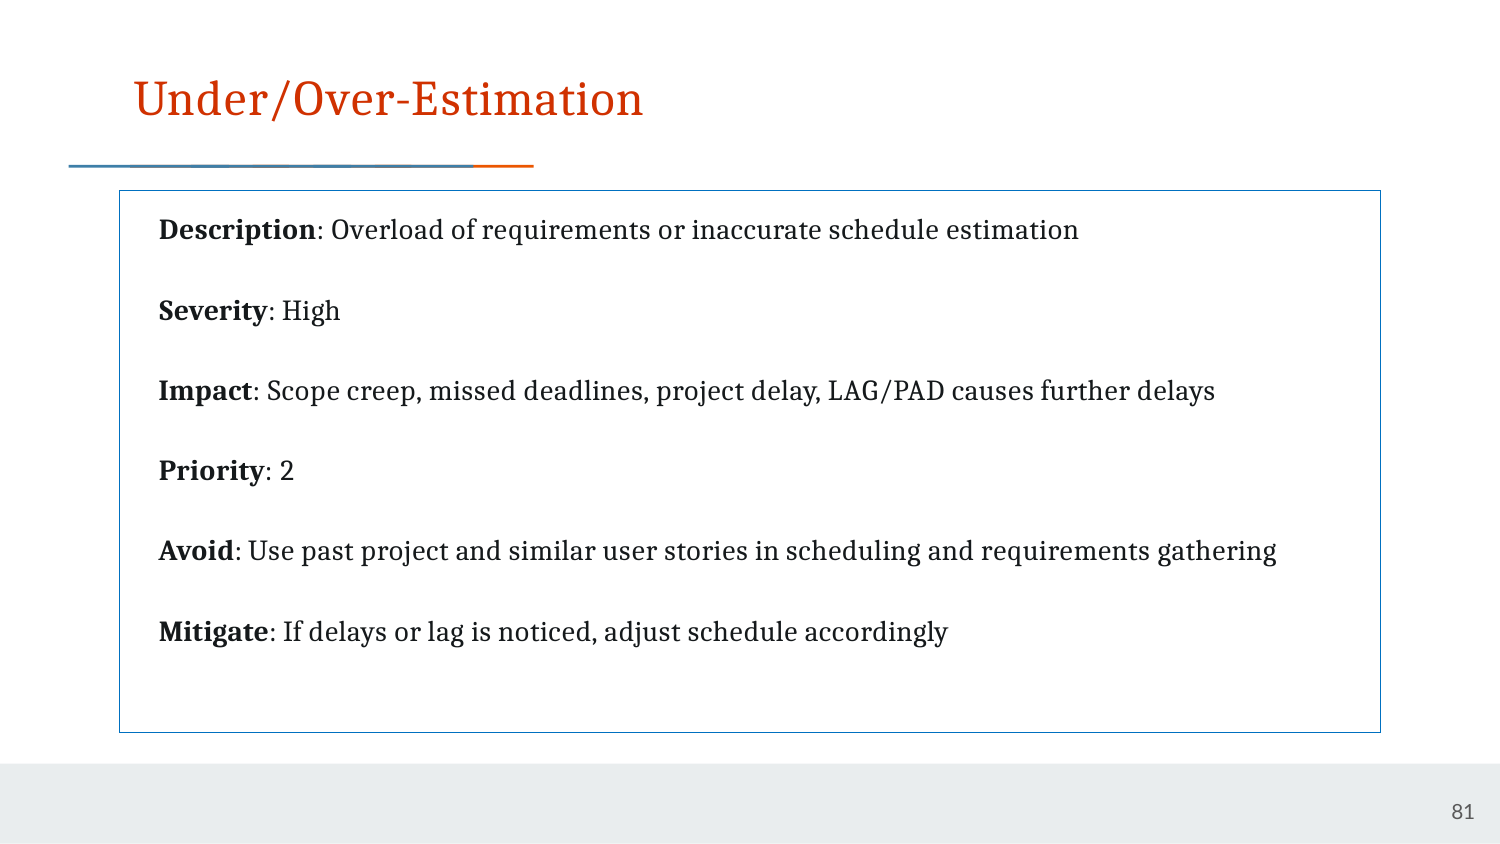

# Under/Over-Estimation
Description: Overload of requirements or inaccurate schedule estimation

Severity: High

Impact: Scope creep, missed deadlines, project delay, LAG/PAD causes further delays

Priority: 2

Avoid: Use past project and similar user stories in scheduling and requirements gathering

Mitigate: If delays or lag is noticed, adjust schedule accordingly

81